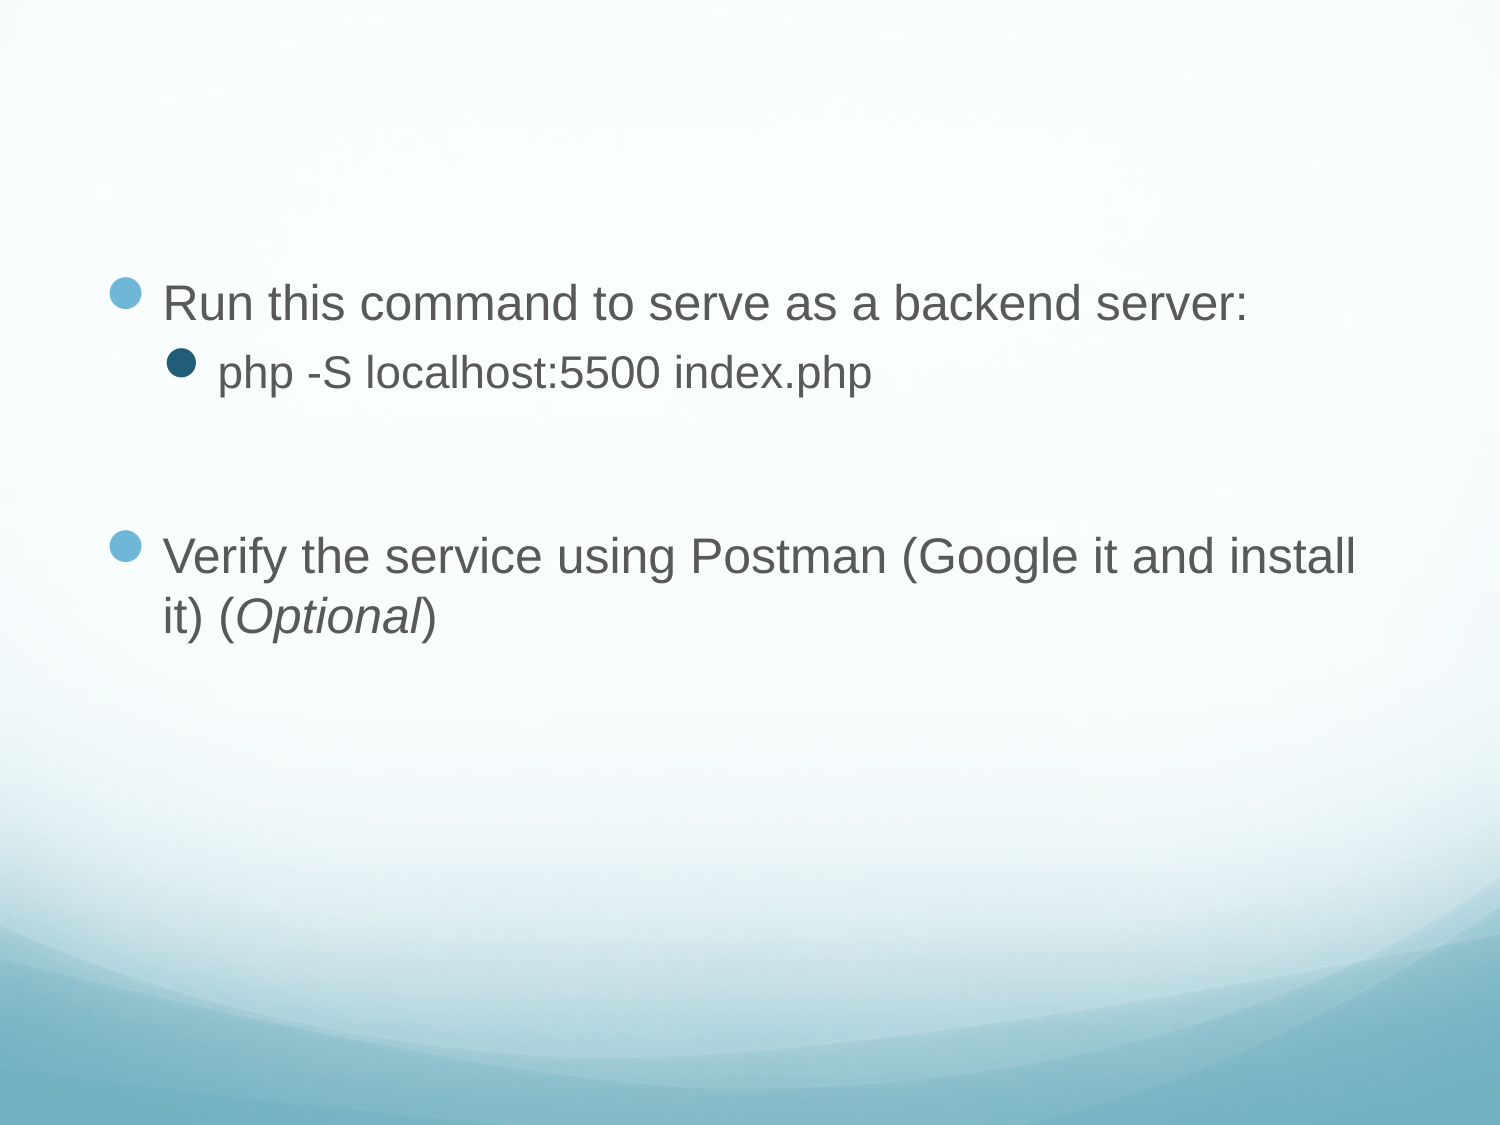

#
Run this command to serve as a backend server:
php -S localhost:5500 index.php

Verify the service using Postman (Google it and install it) (Optional)